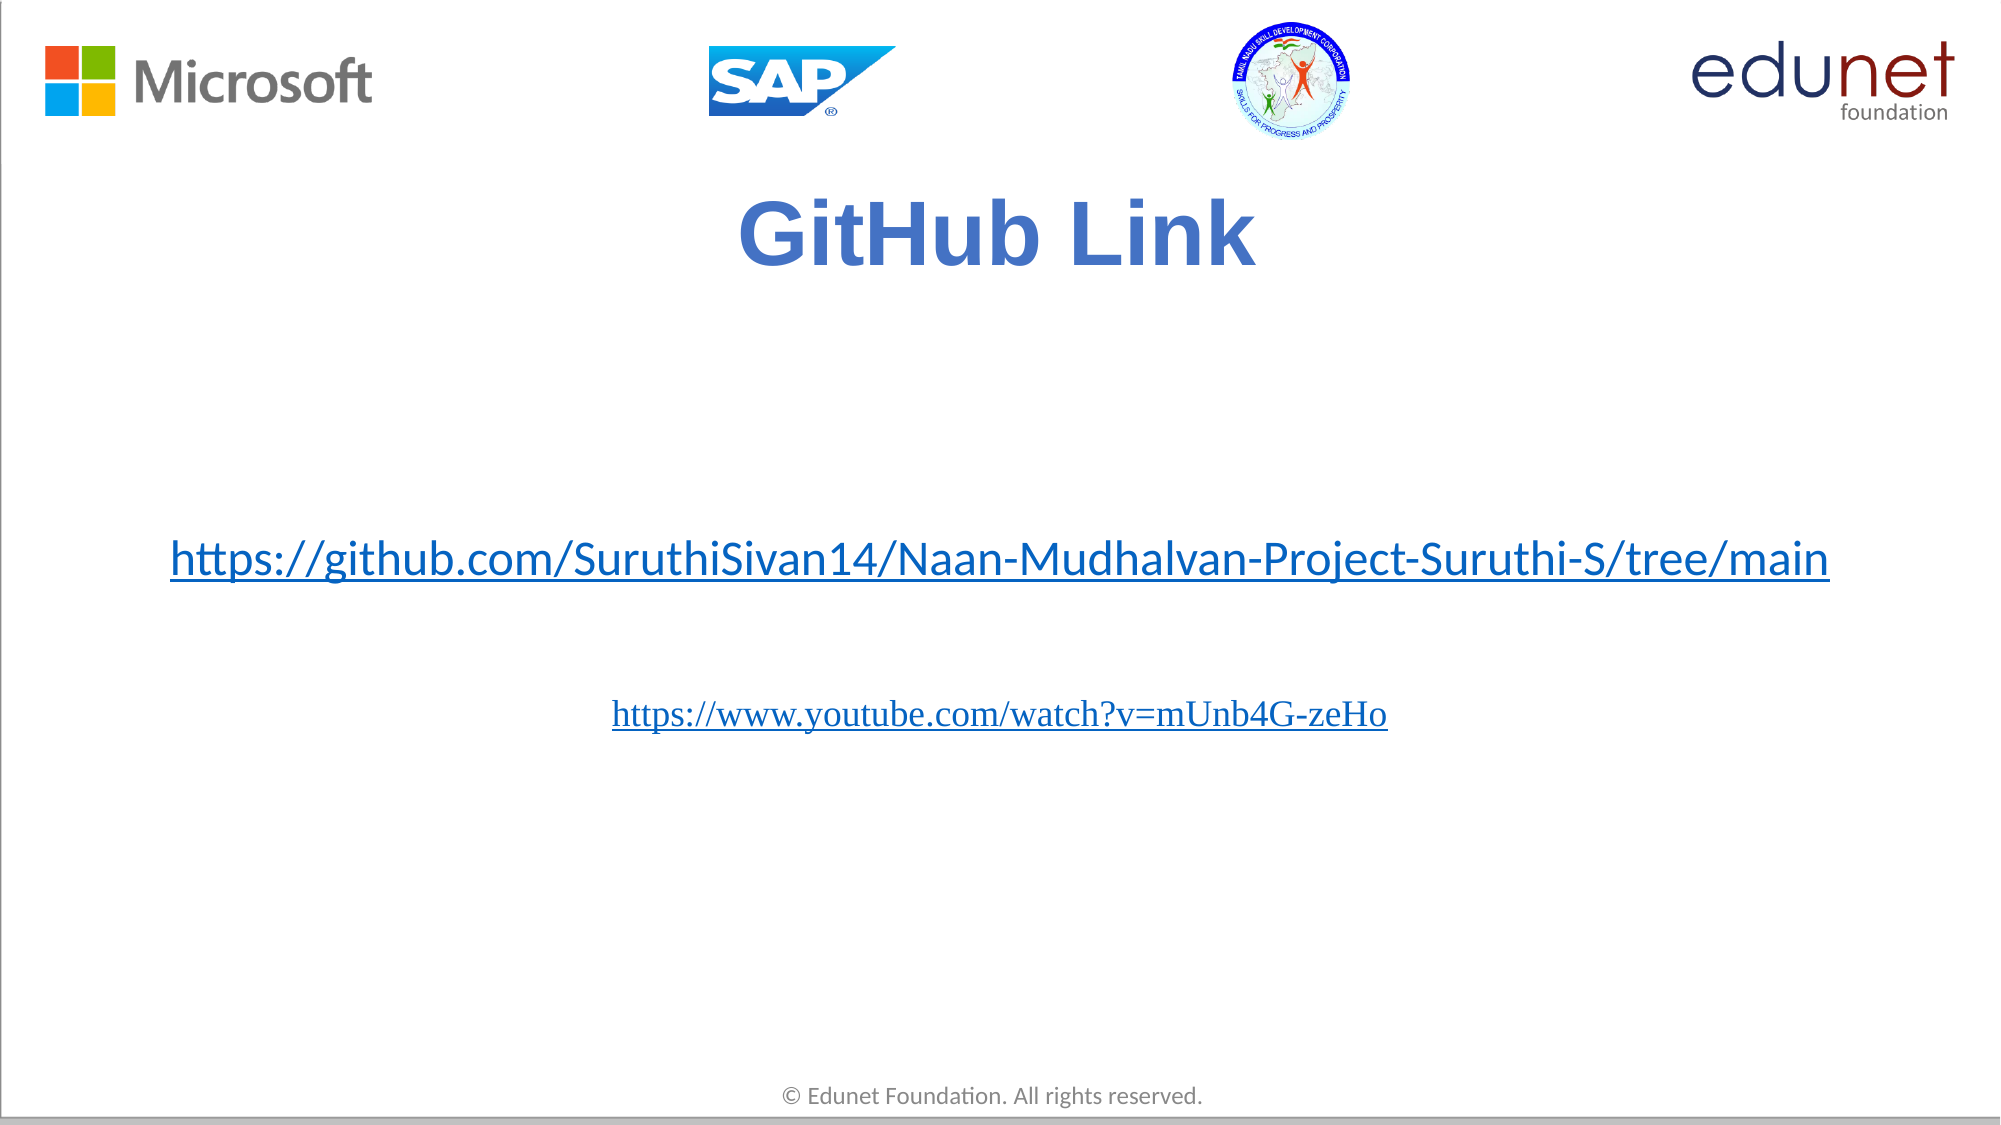

# GitHub Link
https://github.com/SuruthiSivan14/Naan-Mudhalvan-Project-Suruthi-S/tree/main

https://www.youtube.com/watch?v=mUnb4G-zeHo
© Edunet Foundation. All rights reserved.